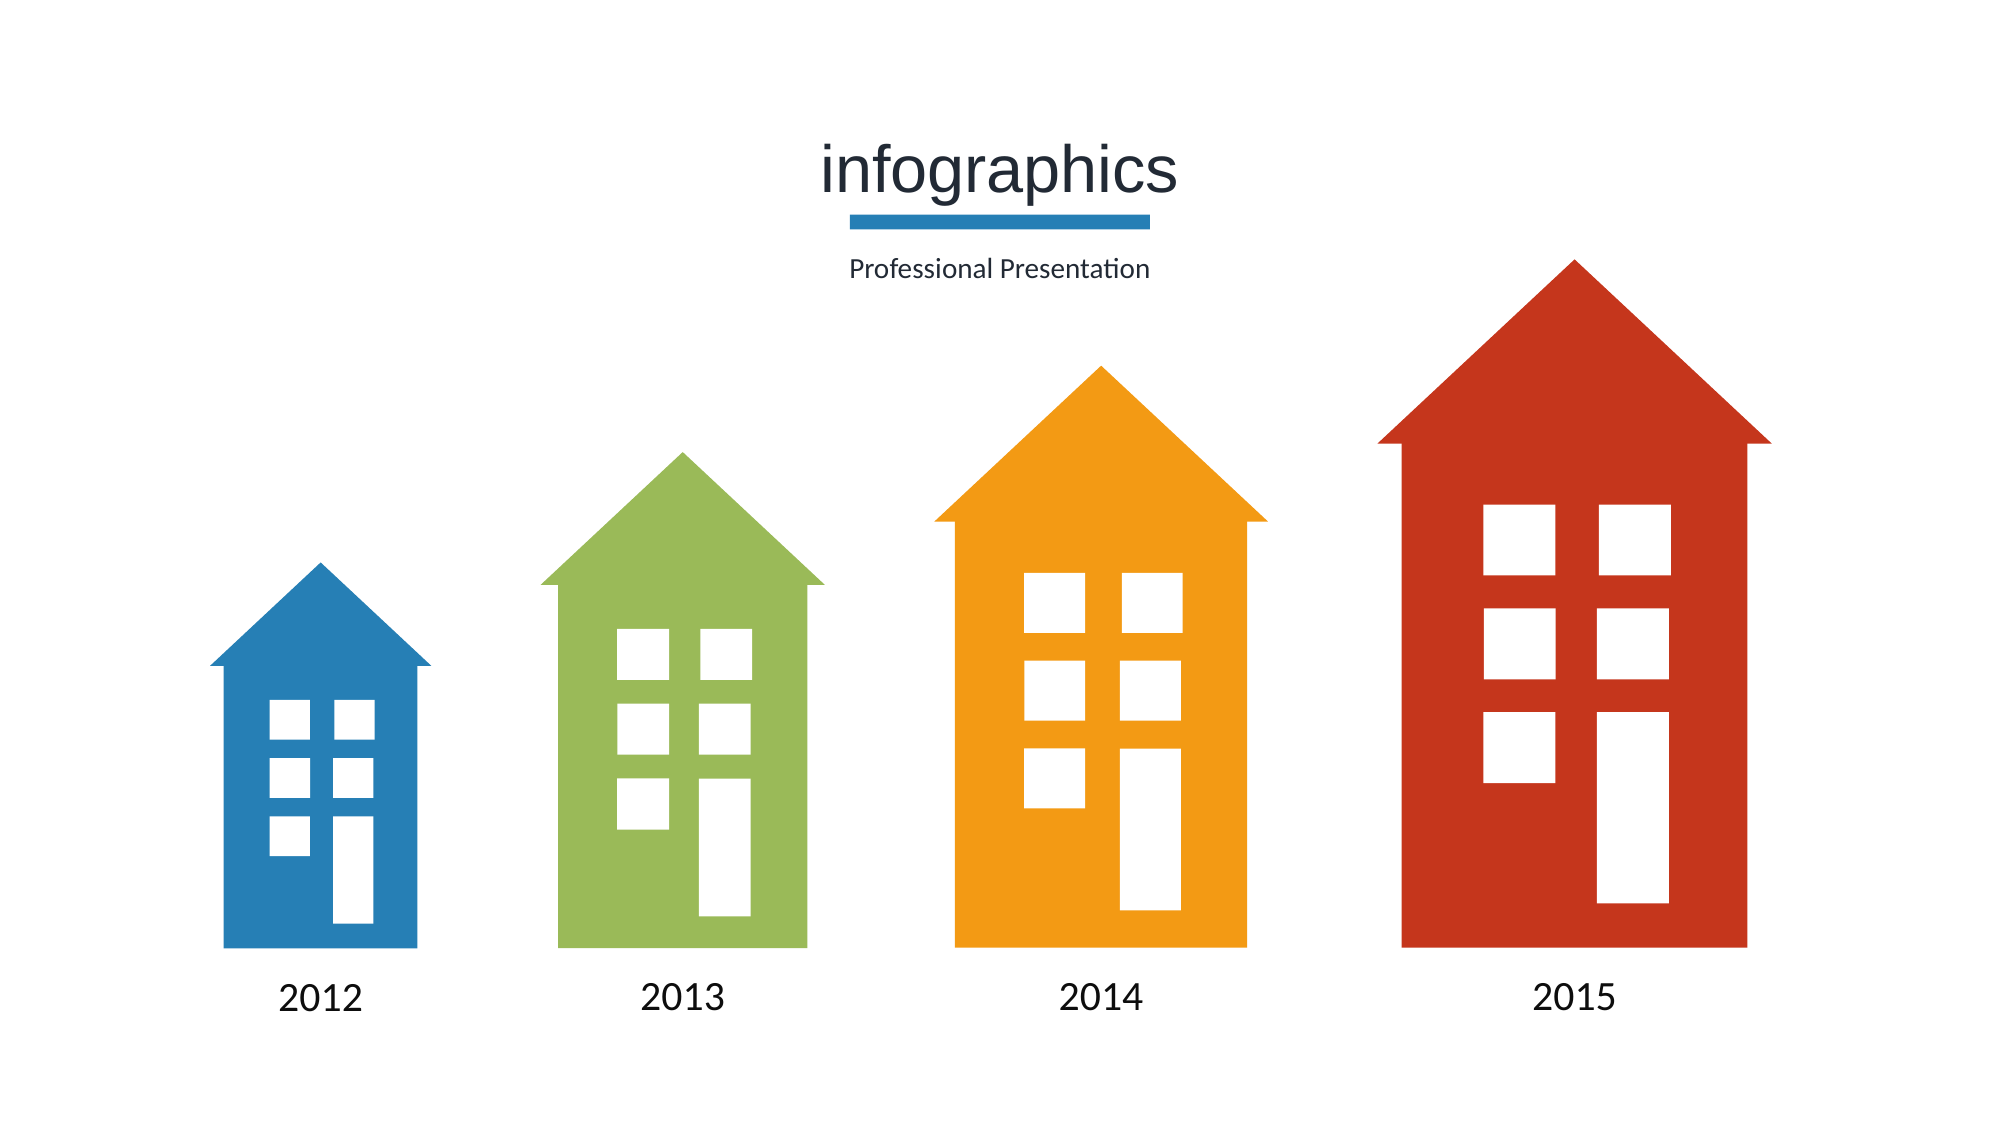

infographics

Professional Presentation

2014
2015
2013
2012